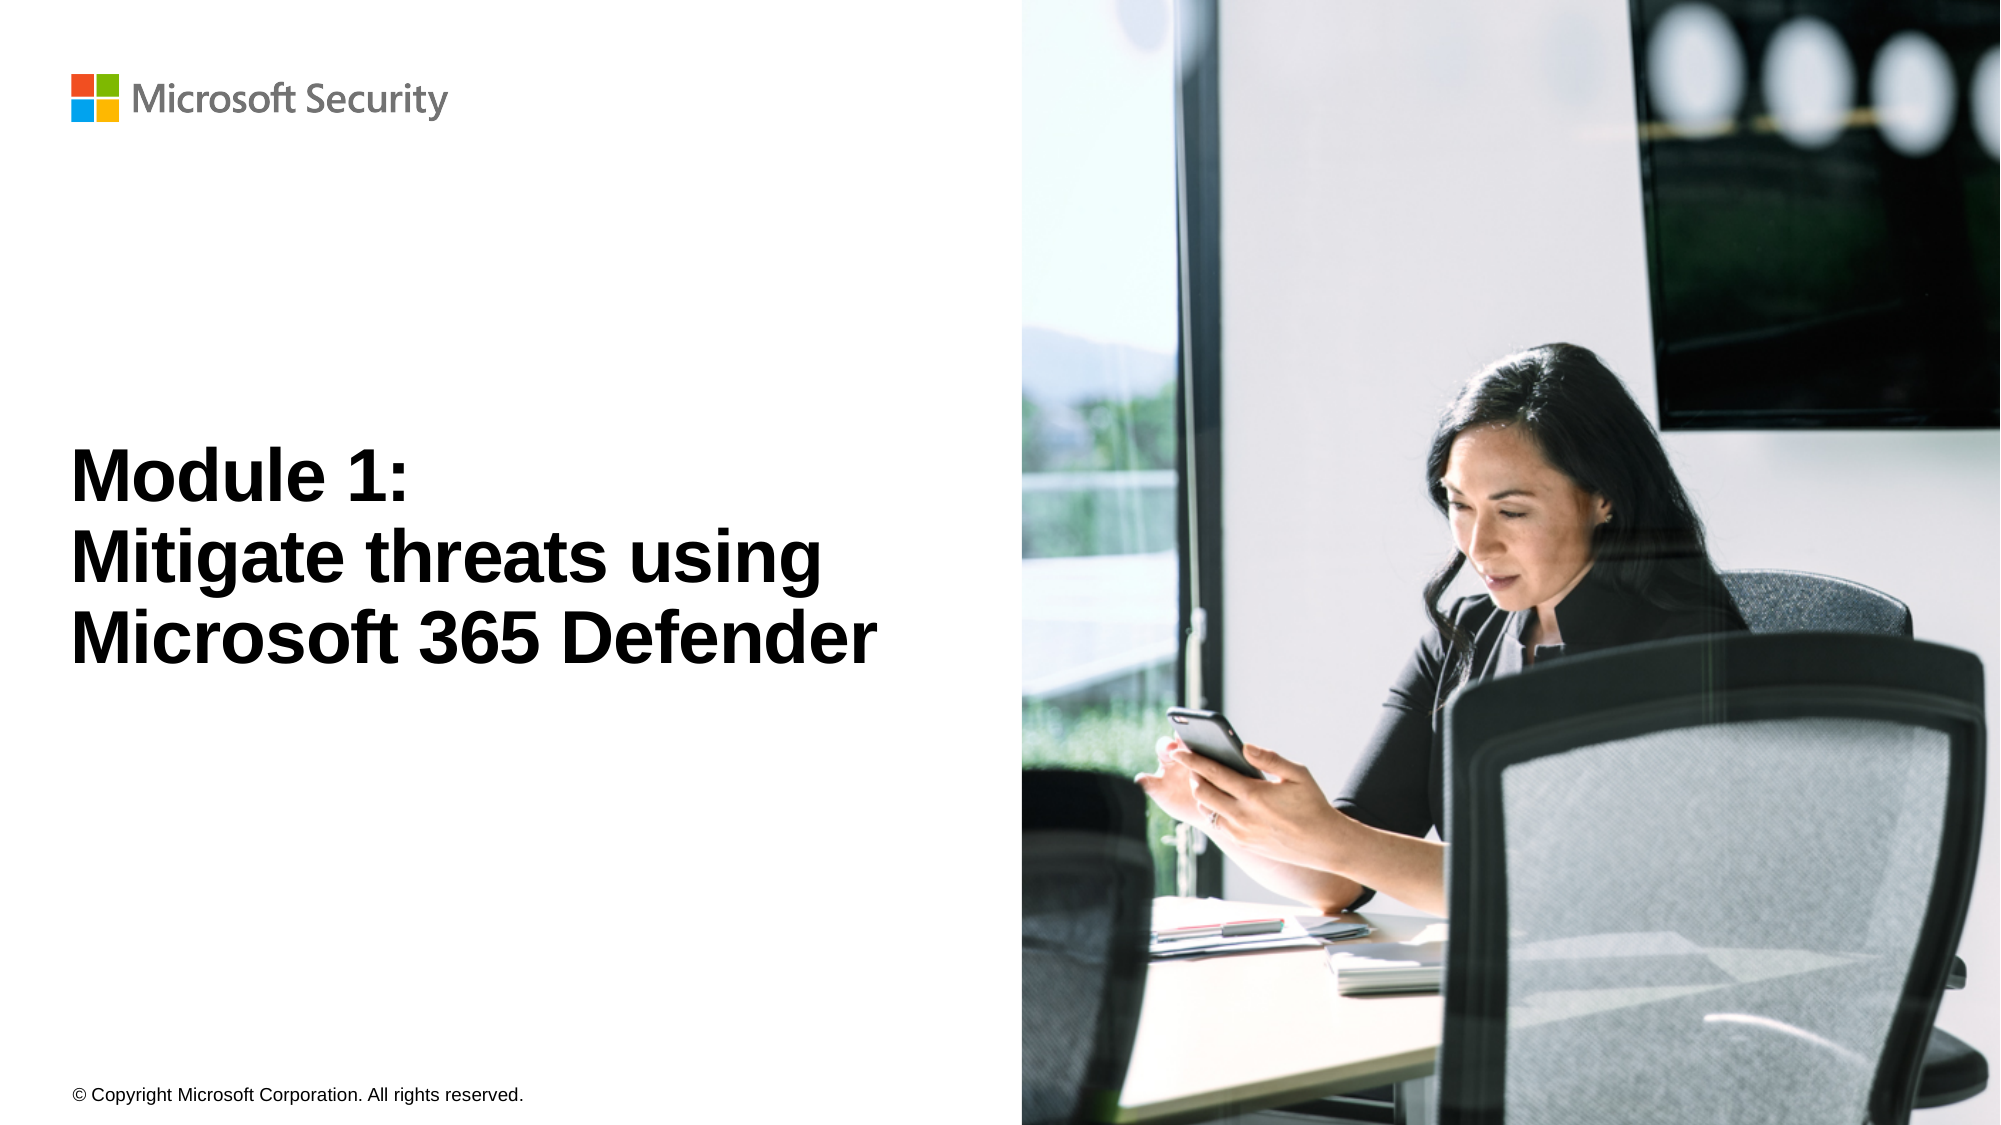

# Module 1: Mitigate threats using Microsoft 365 Defender